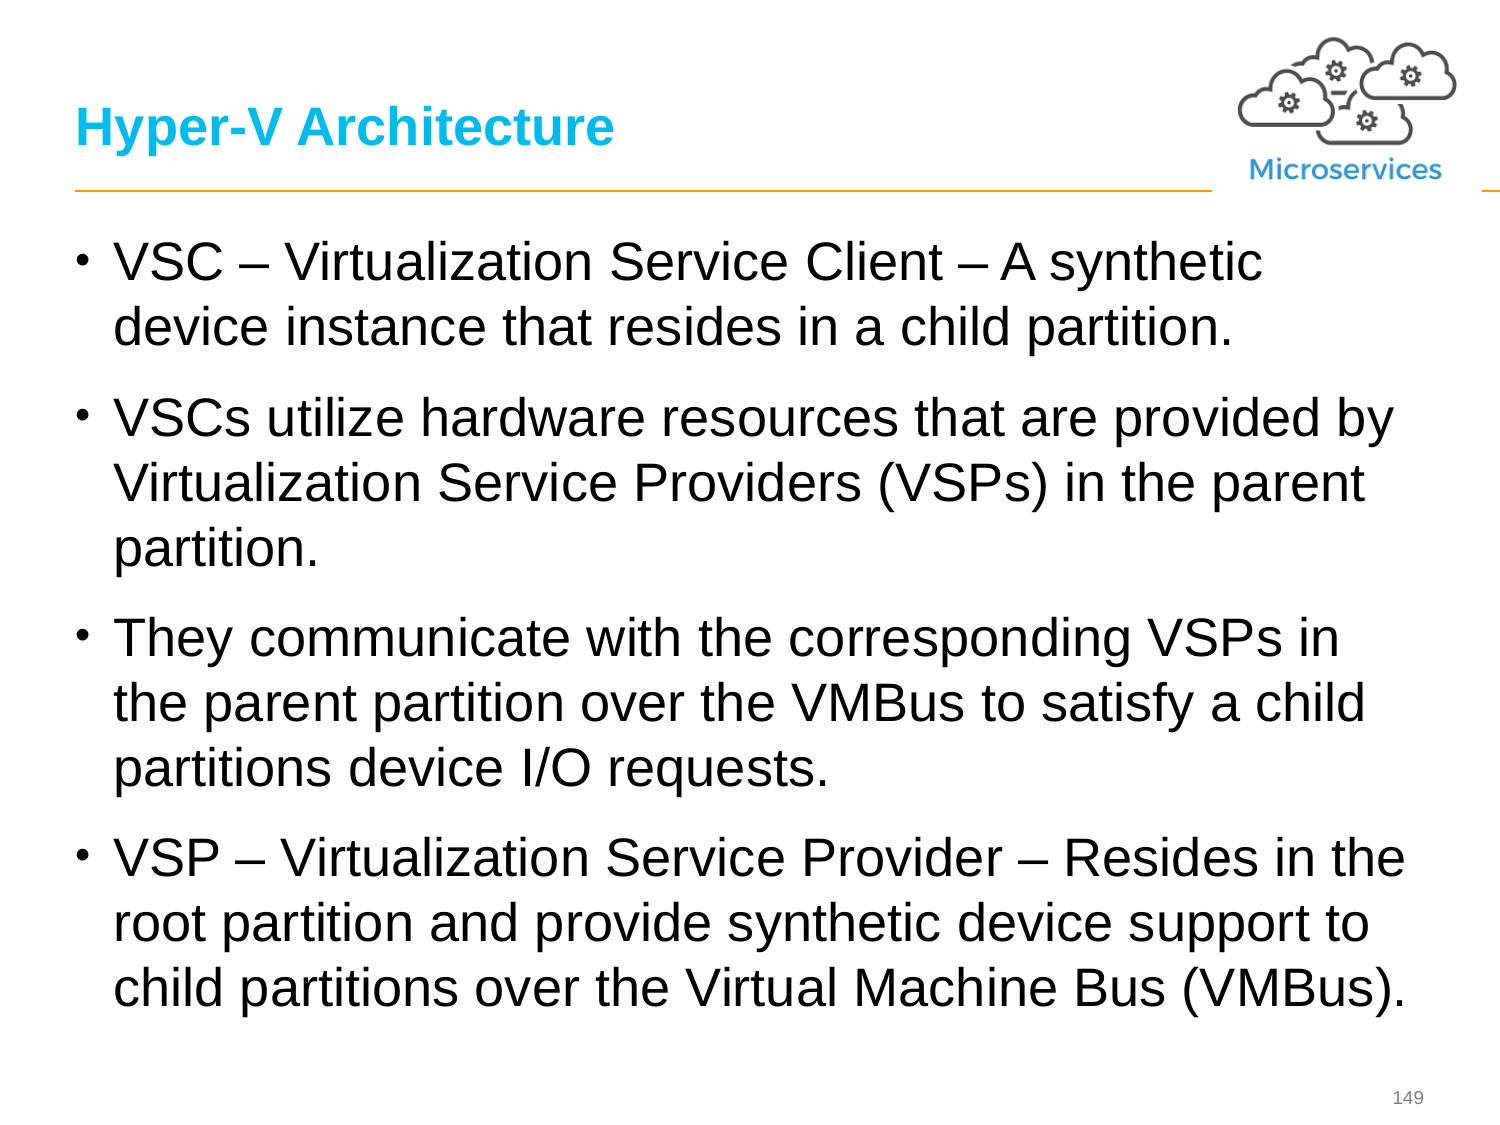

# Hyper-V Architecture
VSC – Virtualization Service Client – A synthetic device instance that resides in a child partition.
VSCs utilize hardware resources that are provided by Virtualization Service Providers (VSPs) in the parent partition.
They communicate with the corresponding VSPs in the parent partition over the VMBus to satisfy a child partitions device I/O requests.
VSP – Virtualization Service Provider – Resides in the root partition and provide synthetic device support to child partitions over the Virtual Machine Bus (VMBus).